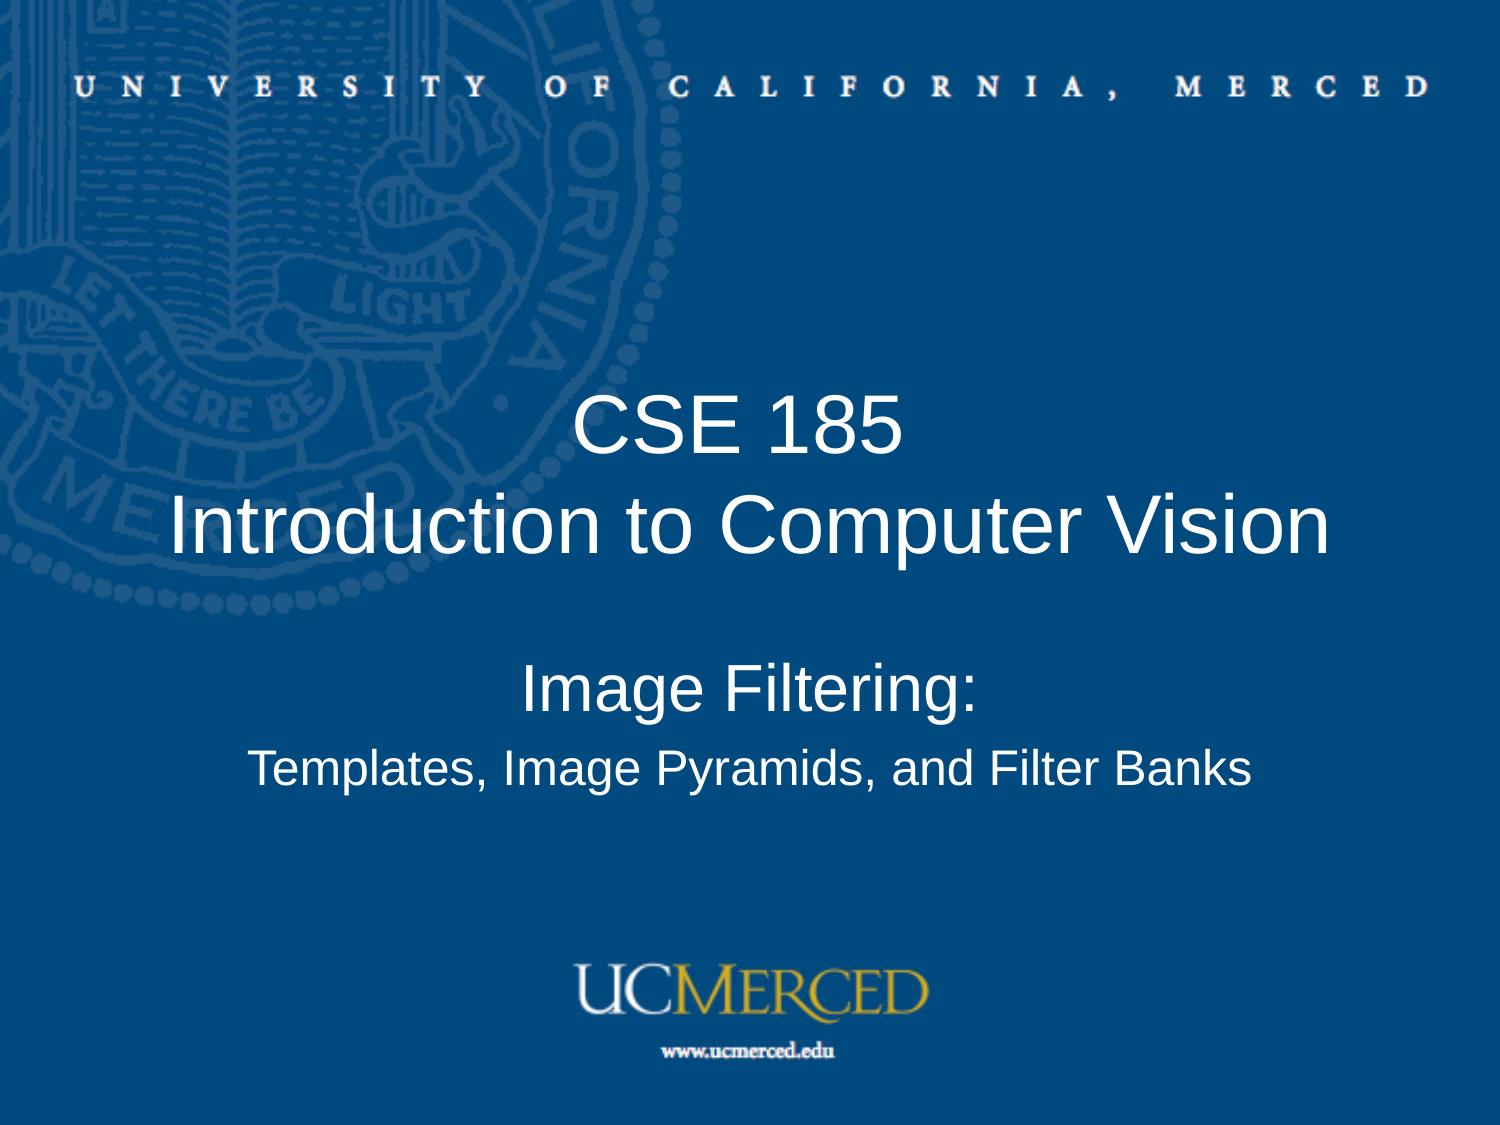

# CSE 185 Introduction to Computer Vision
Image Filtering:
Templates, Image Pyramids, and Filter Banks